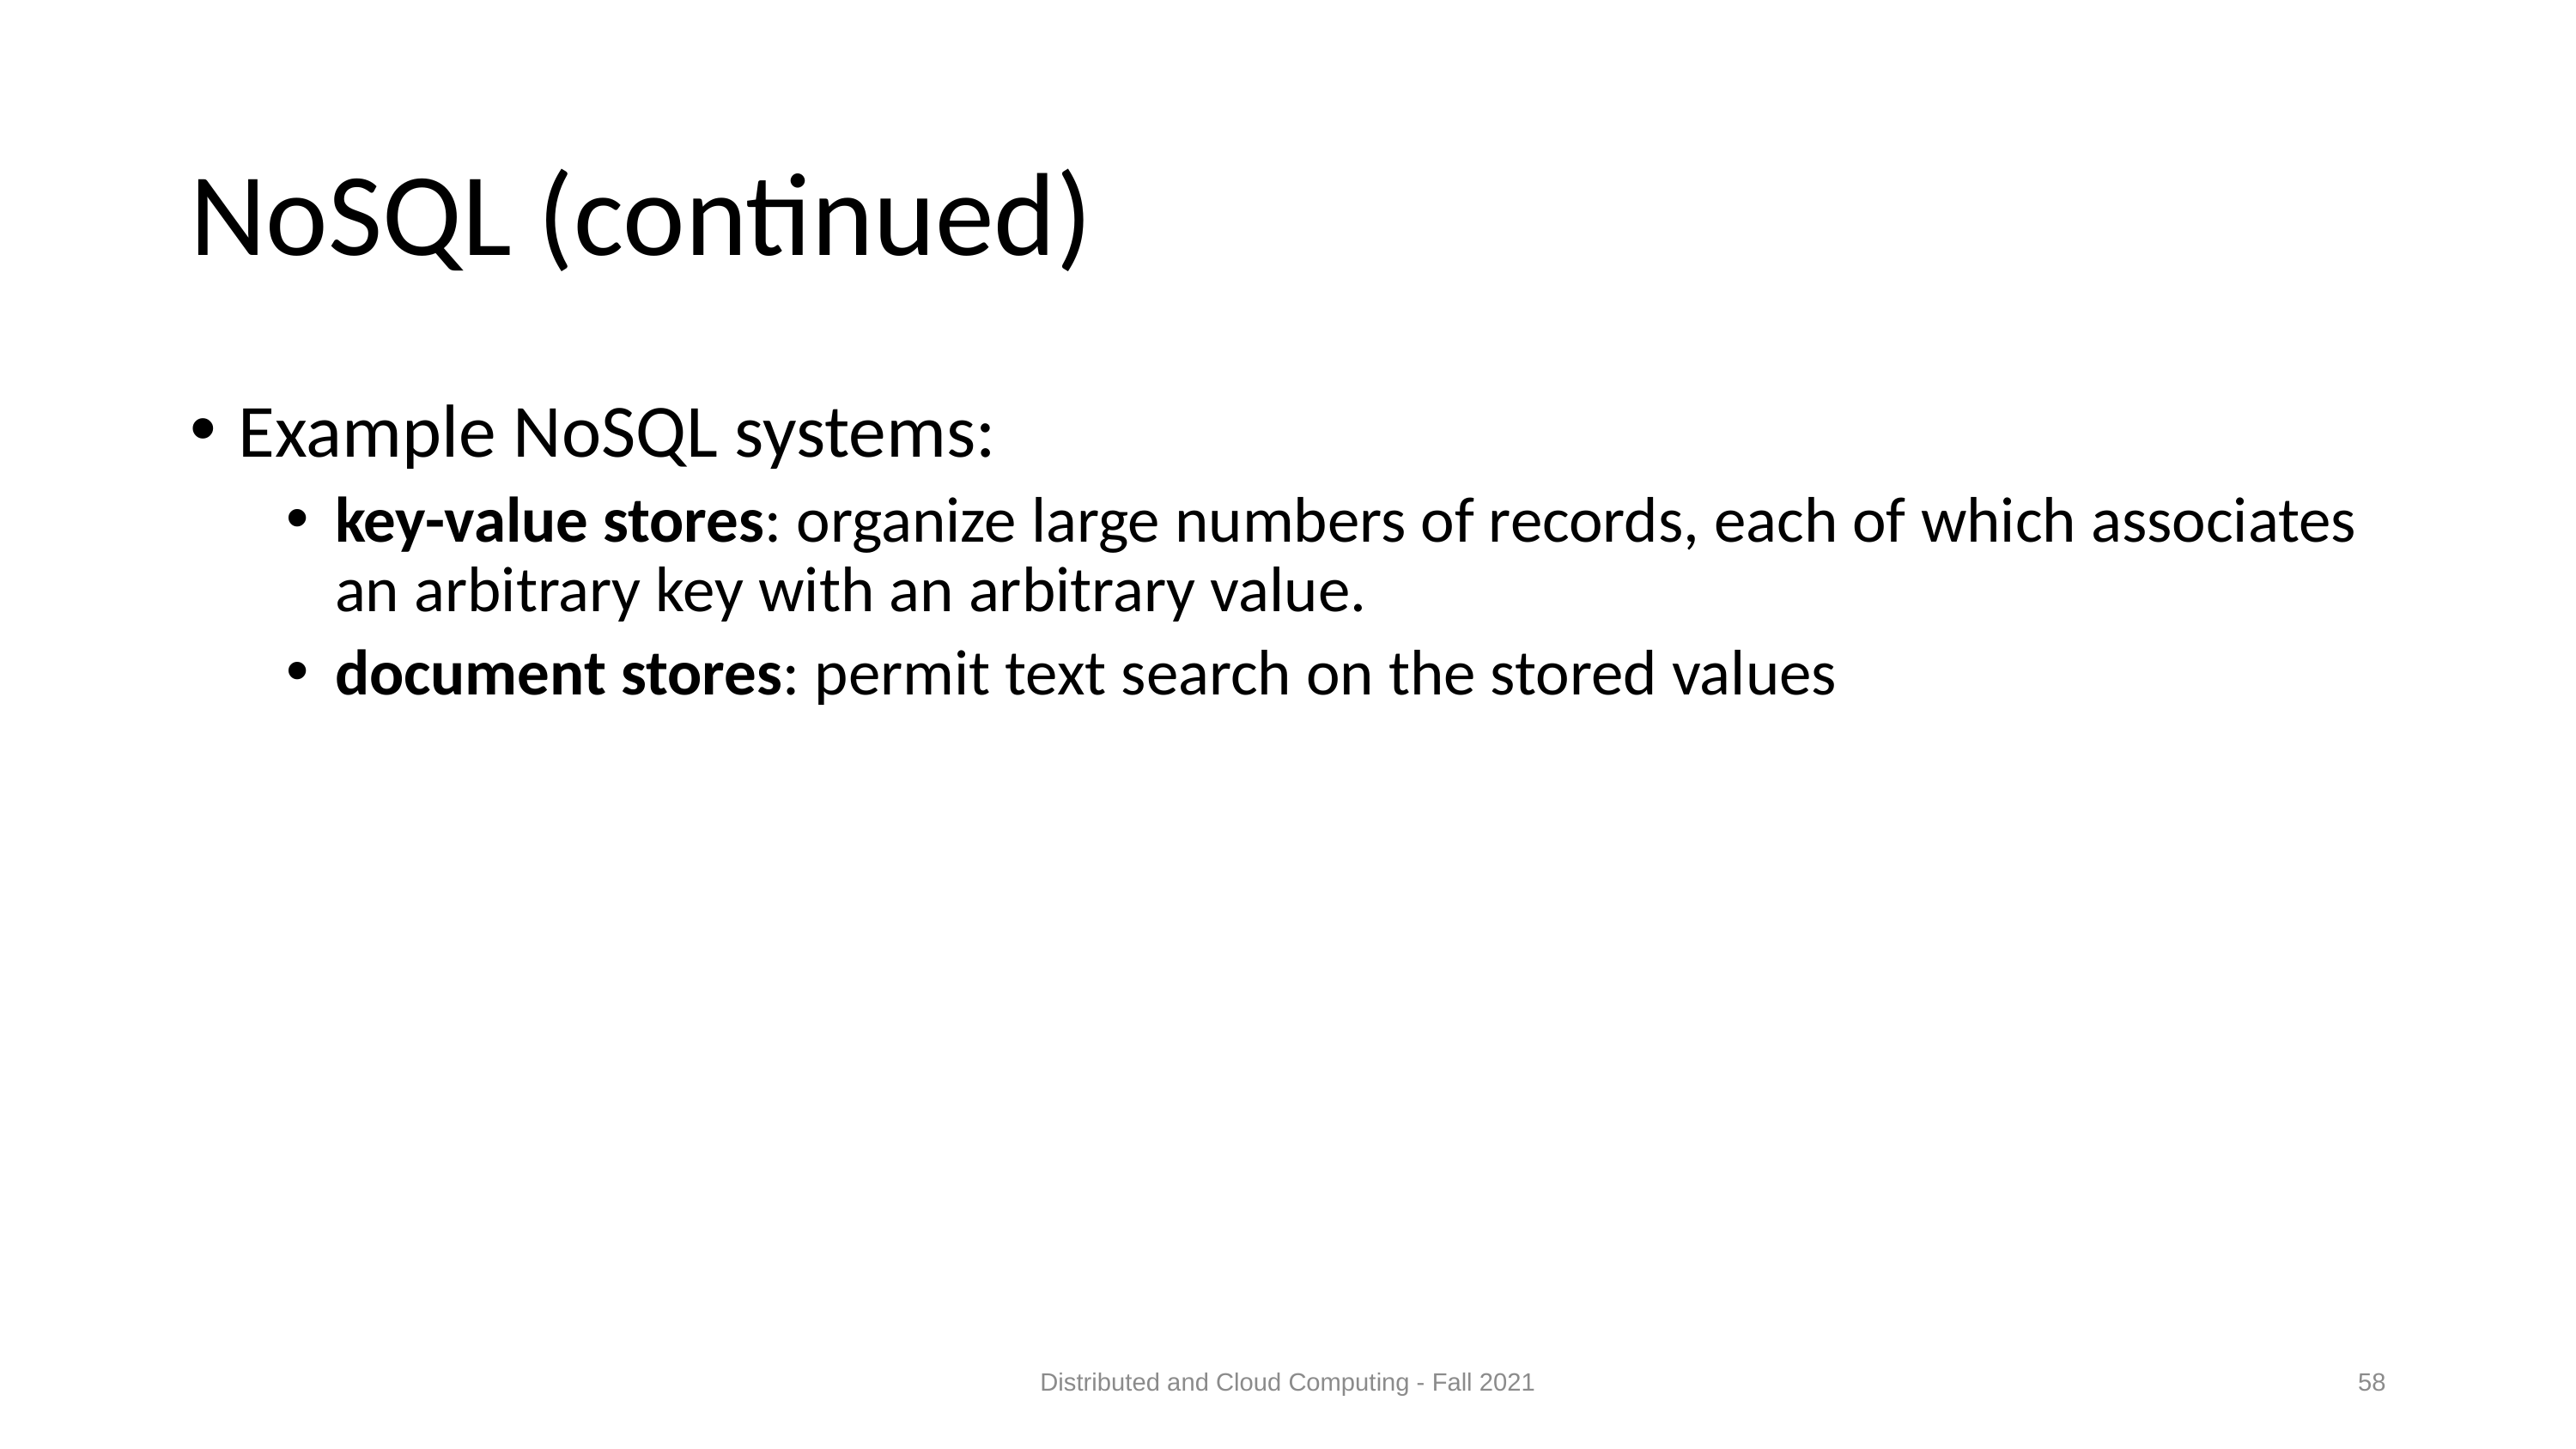

# NoSQL (continued)
Example NoSQL systems:
key-value stores: organize large numbers of records, each of which associates an arbitrary key with an arbitrary value.
document stores: permit text search on the stored values

Distributed and Cloud Computing - Fall 2021
58